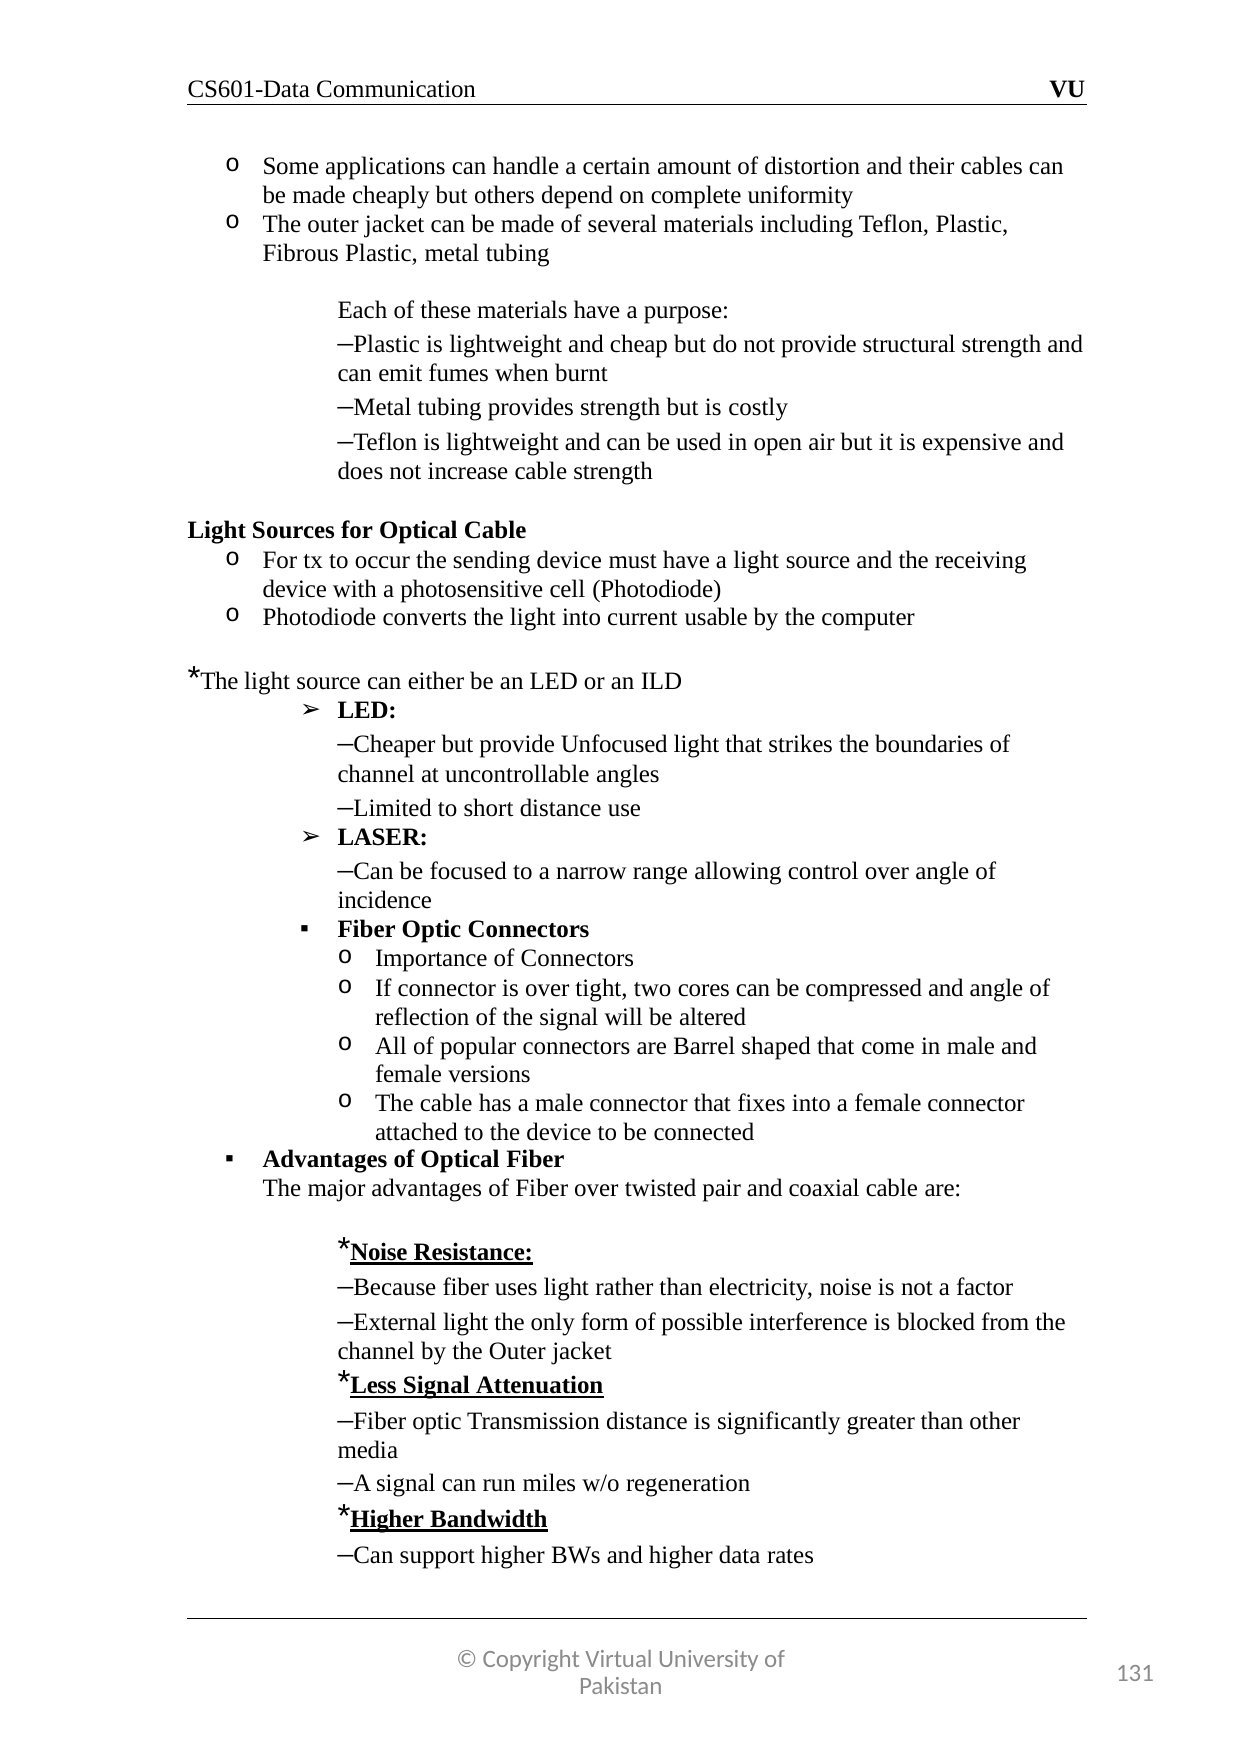

CS601-Data Communication	VU

Some applications can handle a certain amount of distortion and their cables can  be made cheaply but others depend on complete uniformity
The outer jacket can be made of several materials including Teflon, Plastic,  Fibrous Plastic, metal tubing

Each of these materials have a purpose:
–Plastic is lightweight and cheap but do not provide structural strength and  can emit fumes when burnt
–Metal tubing provides strength but is costly
–Teflon is lightweight and can be used in open air but it is expensive and  does not increase cable strength

Light Sources for Optical Cable
For tx to occur the sending device must have a light source and the receiving  device with a photosensitive cell (Photodiode)
Photodiode converts the light into current usable by the computer

*The light source can either be an LED or an ILD
LED:
–Cheaper but provide Unfocused light that strikes the boundaries of  channel at uncontrollable angles
–Limited to short distance use
LASER:
–Can be focused to a narrow range allowing control over angle of  incidence
Fiber Optic Connectors
Importance of Connectors
If connector is over tight, two cores can be compressed and angle of  reflection of the signal will be altered
All of popular connectors are Barrel shaped that come in male and  female versions
The cable has a male connector that fixes into a female connector  attached to the device to be connected
Advantages of Optical Fiber
The major advantages of Fiber over twisted pair and coaxial cable are:

*Noise Resistance:
–Because fiber uses light rather than electricity, noise is not a factor
–External light the only form of possible interference is blocked from the  channel by the Outer jacket
*Less Signal Attenuation
–Fiber optic Transmission distance is significantly greater than other  media
–A signal can run miles w/o regeneration
*Higher Bandwidth
–Can support higher BWs and higher data rates

© Copyright Virtual University of Pakistan
131